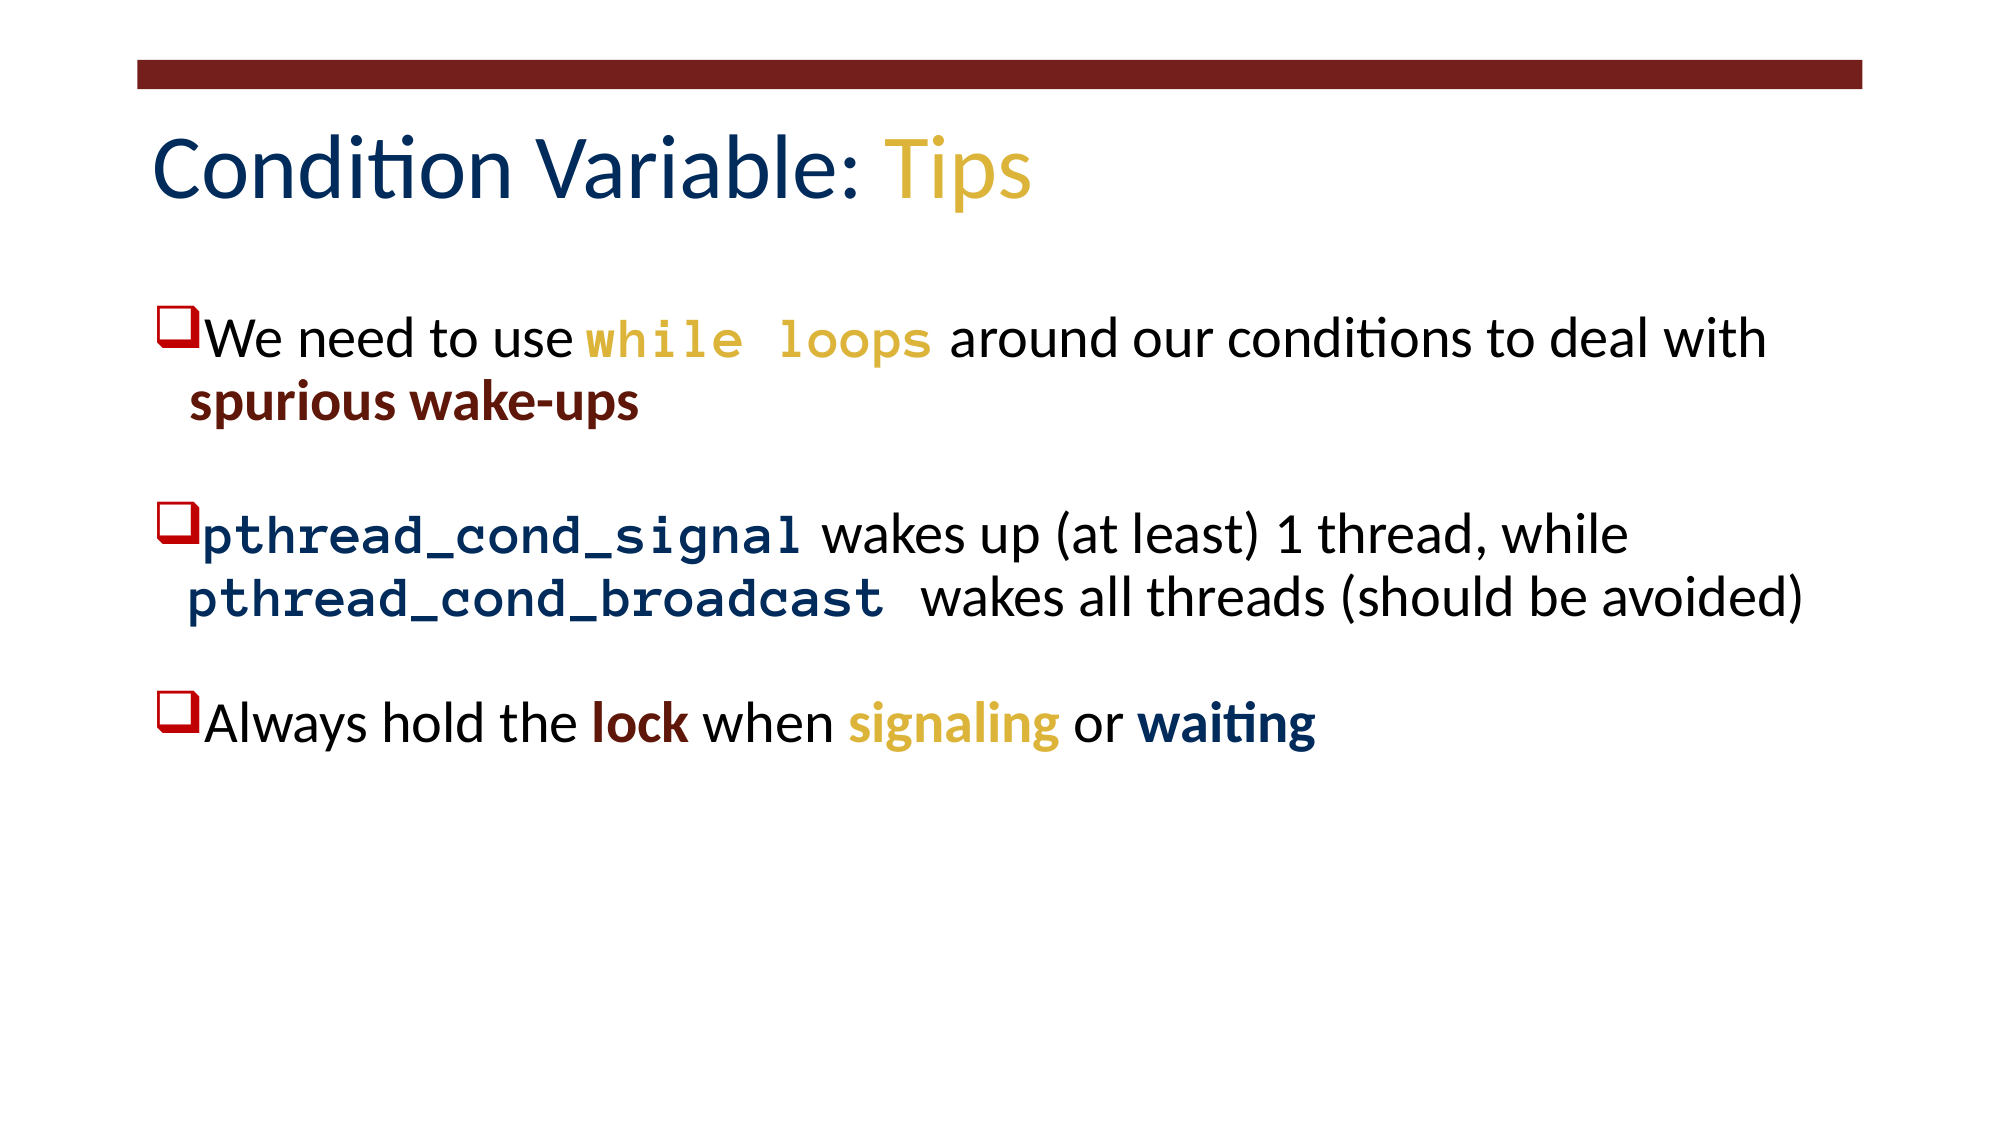

# Condition Variable: Tips
We need to use while loops around our conditions to deal with spurious wake-ups
pthread_cond_signal wakes up (at least) 1 thread, while pthread_cond_broadcast wakes all threads (should be avoided)
Always hold the lock when signaling or waiting